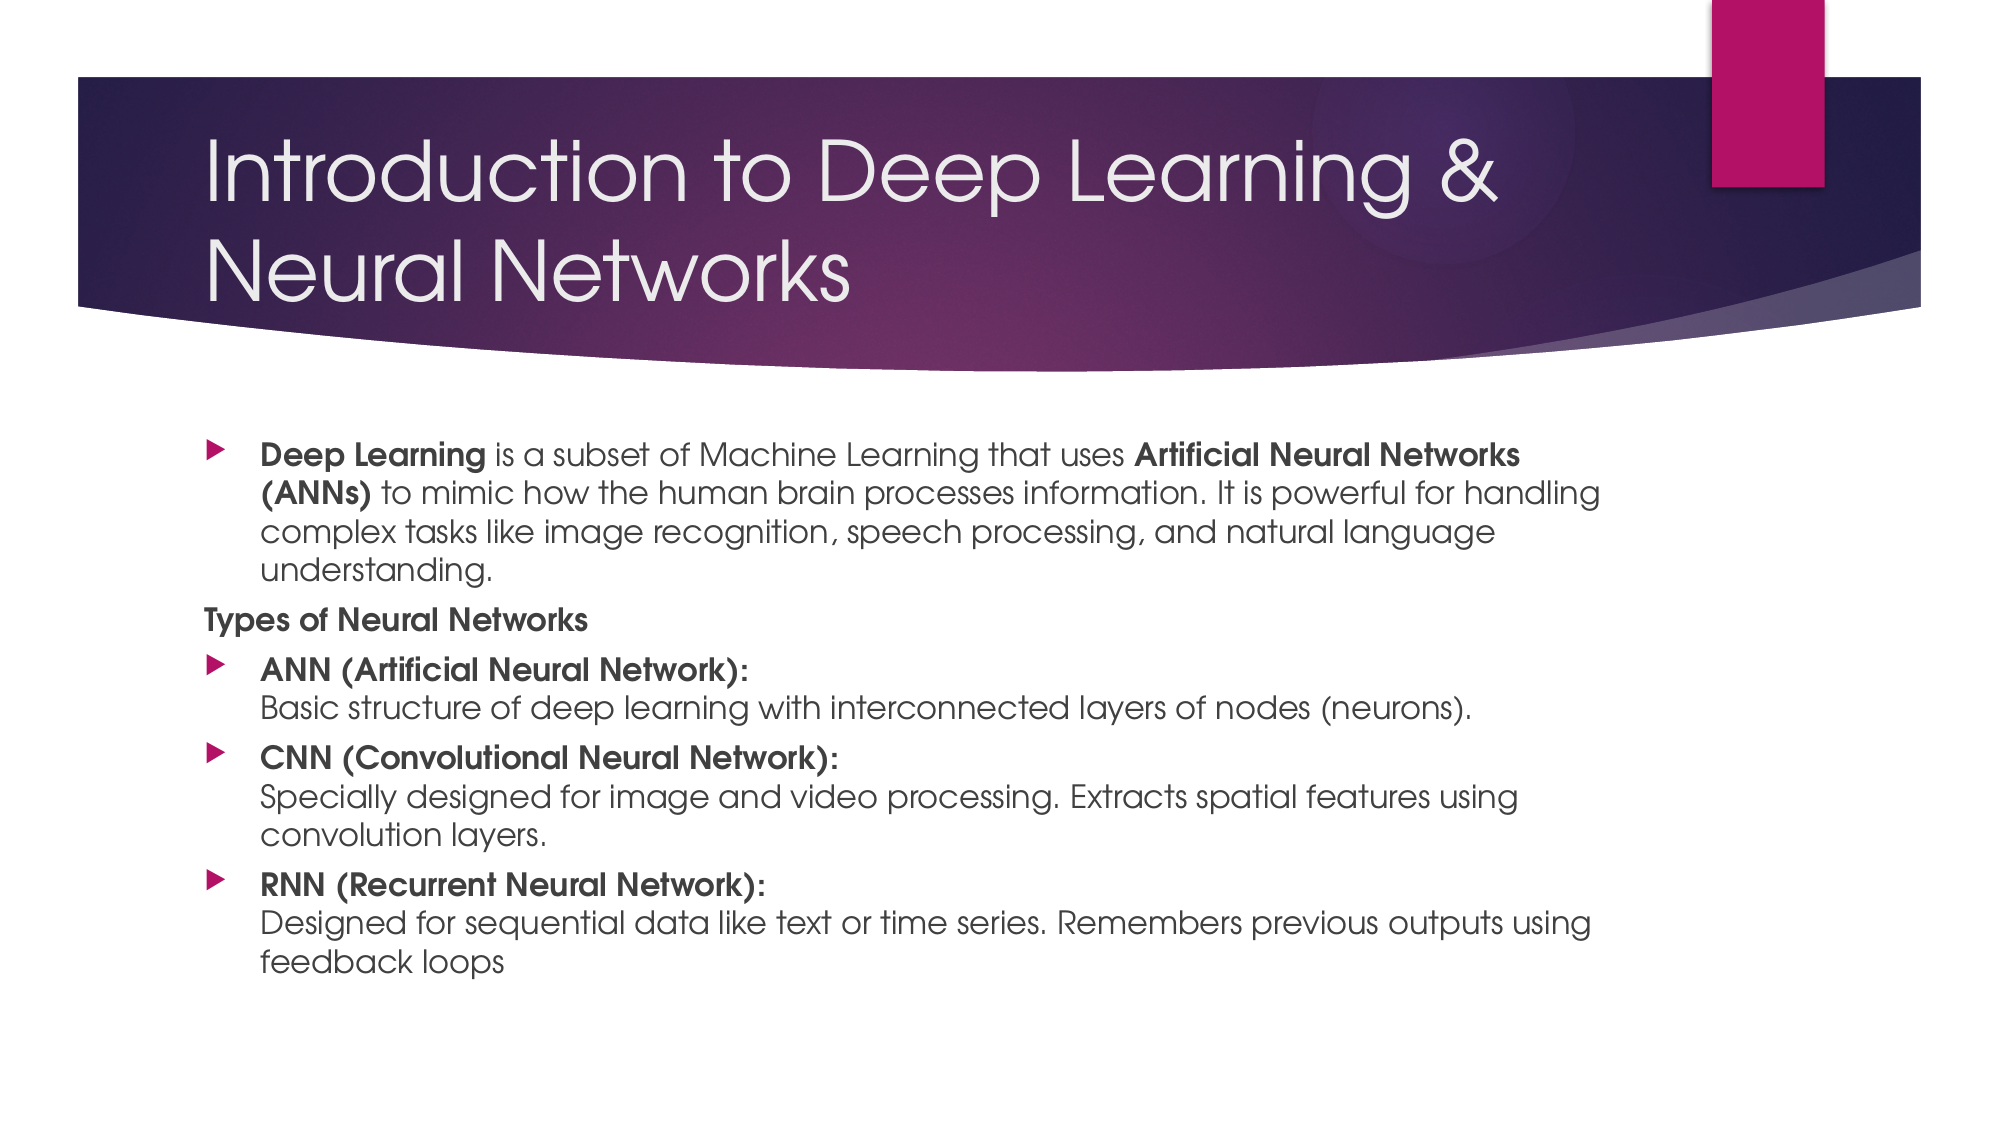

# Introduction to Deep Learning & Neural Networks
Deep Learning is a subset of Machine Learning that uses Artificial Neural Networks (ANNs) to mimic how the human brain processes information. It is powerful for handling complex tasks like image recognition, speech processing, and natural language understanding.
Types of Neural Networks
ANN (Artificial Neural Network):
Basic structure of deep learning with interconnected layers of nodes (neurons).
CNN (Convolutional Neural Network):
Specially designed for image and video processing. Extracts spatial features using convolution layers.
RNN (Recurrent Neural Network):
Designed for sequential data like text or time series. Remembers previous outputs using feedback loops